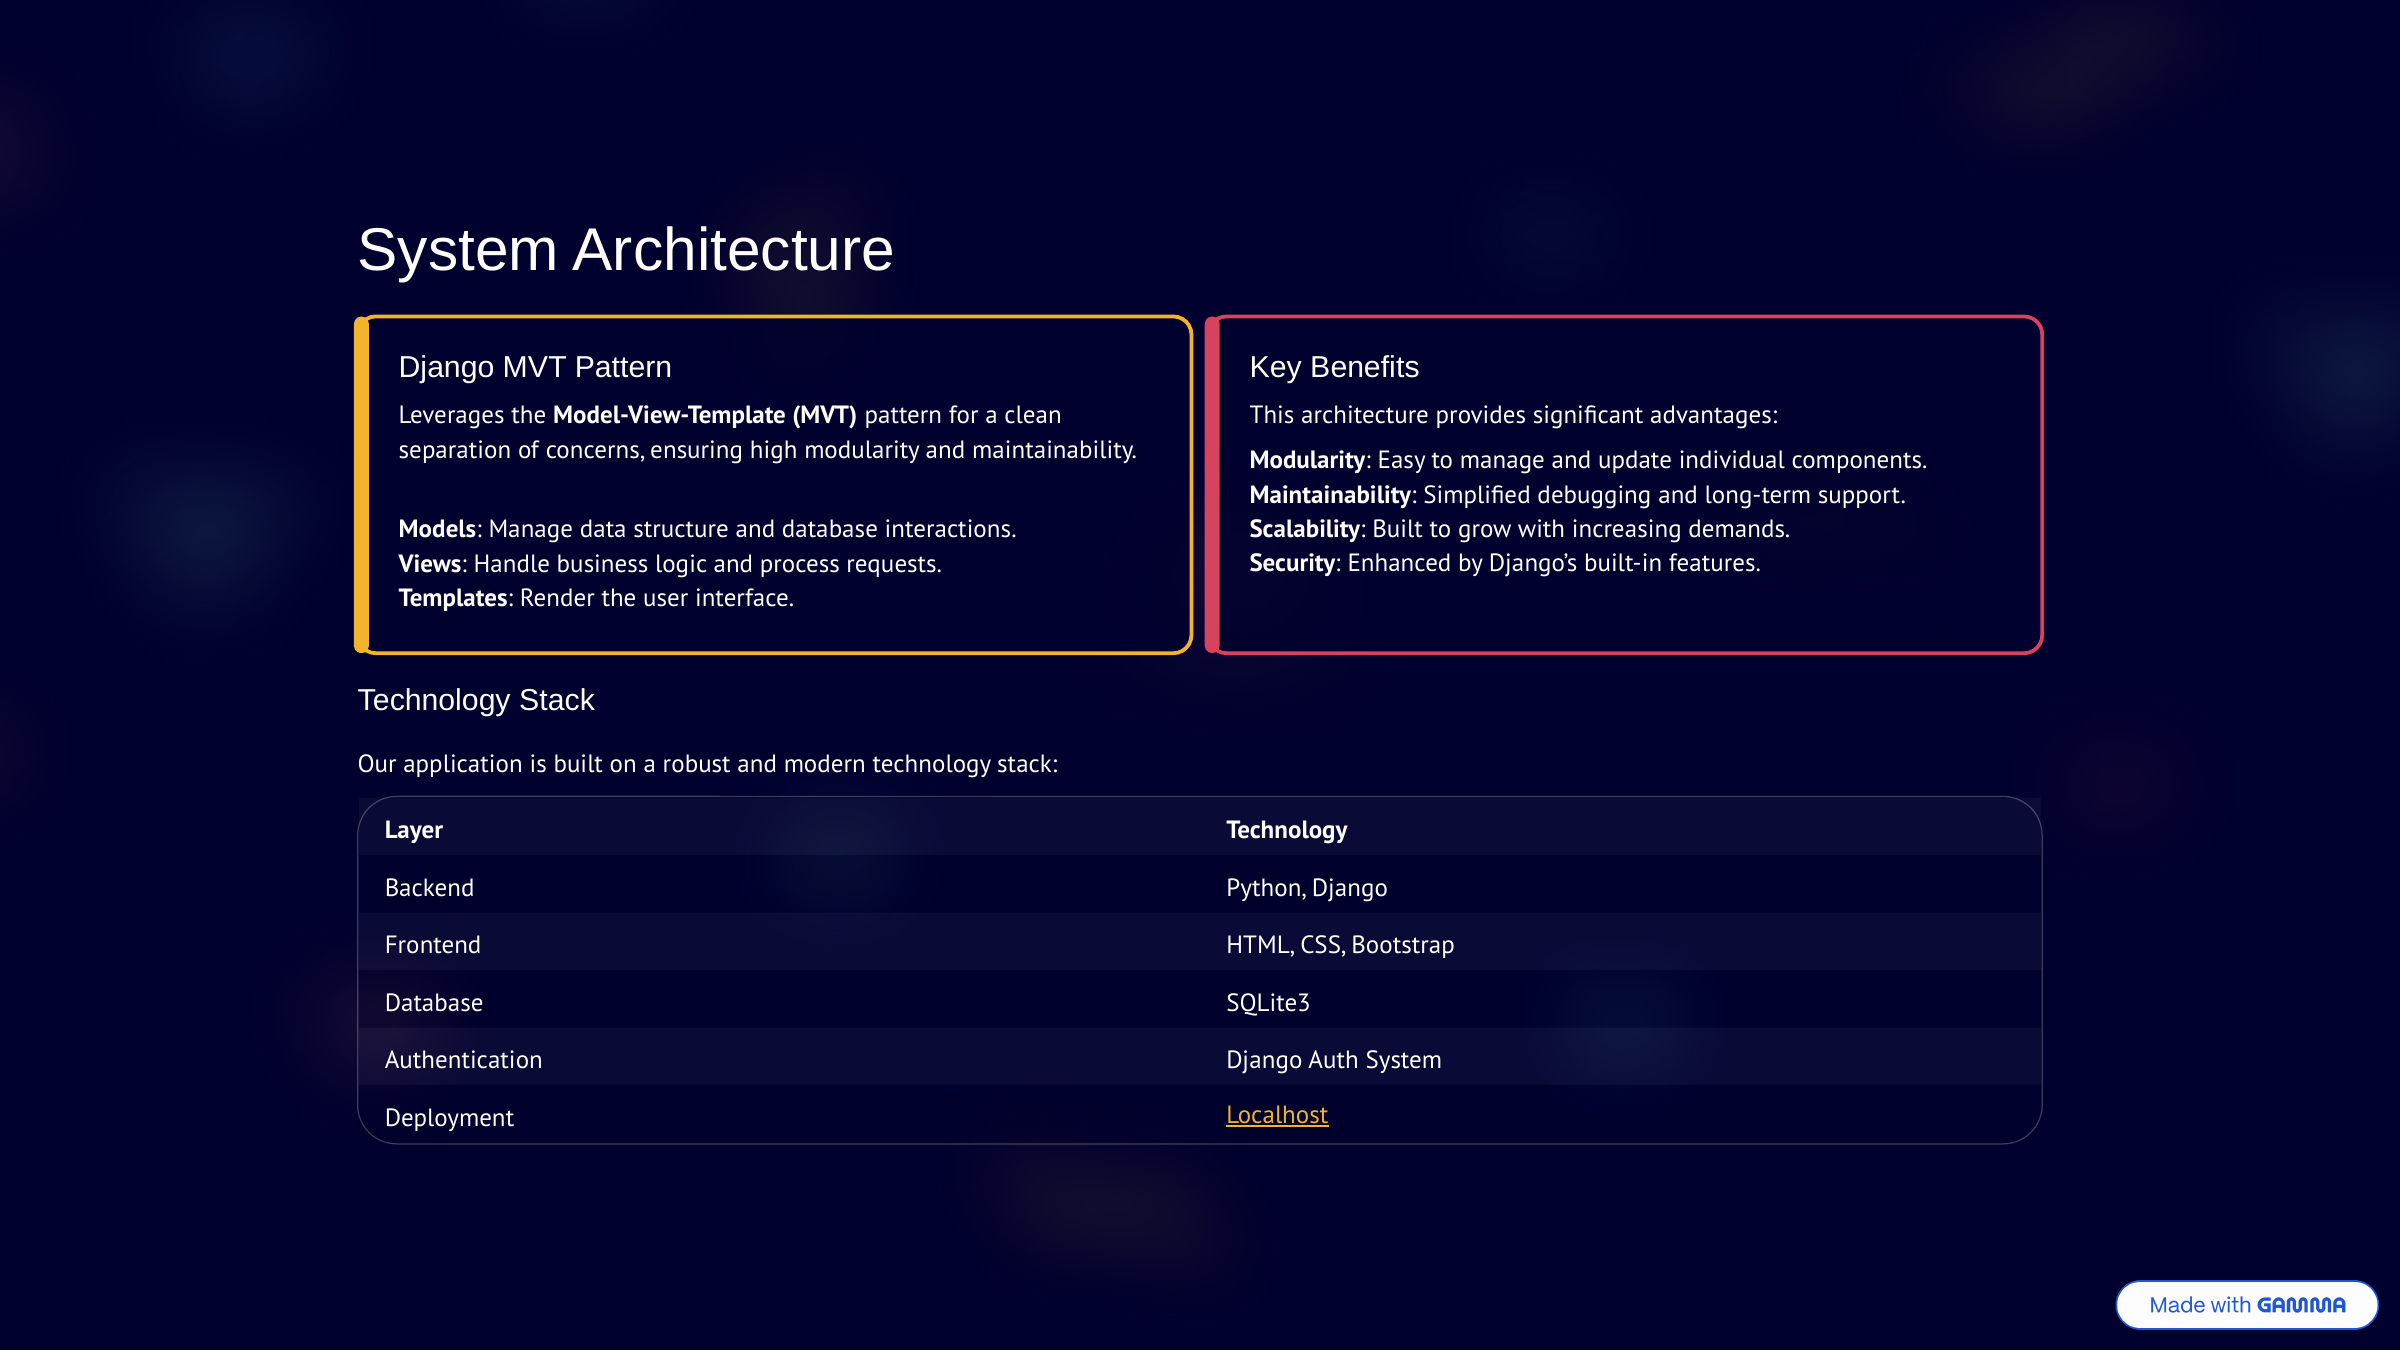

System Architecture

Django MVT Pattern
Key Benefits
Leverages the Model-View-Template (MVT) pattern for a clean separation of concerns, ensuring high modularity and maintainability.
This architecture provides significant advantages:
Modularity: Easy to manage and update individual components.
Maintainability: Simplified debugging and long-term support.
Scalability: Built to grow with increasing demands.
Security: Enhanced by Django’s built-in features.
Models: Manage data structure and database interactions.
Views: Handle business logic and process requests.
Templates: Render the user interface.
Technology Stack
Our application is built on a robust and modern technology stack:

Layer
Technology

Backend
Python, Django

Frontend
HTML, CSS, Bootstrap

Database
SQLite3

Authentication
Django Auth System

Deployment
Localhost